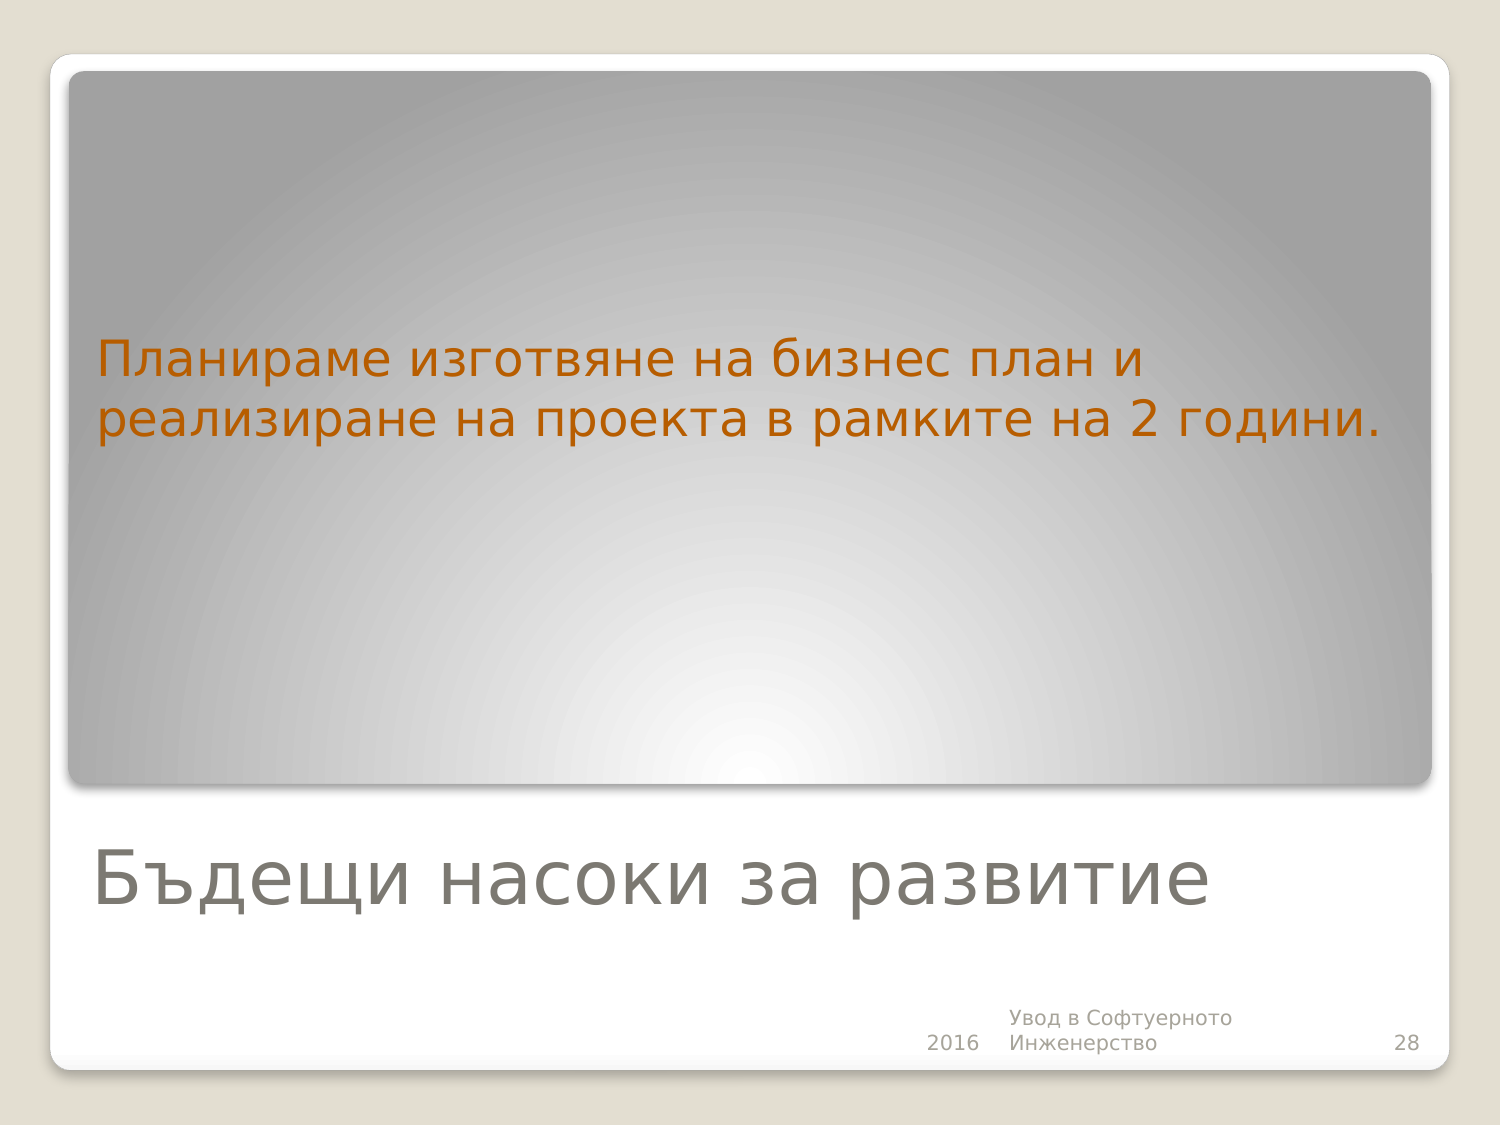

Планираме изготвяне на бизнес план и реализиране на проекта в рамките на 2 години.
# Бъдещи насоки за развитие
2016
Увод в Софтуерното Инженерство
28